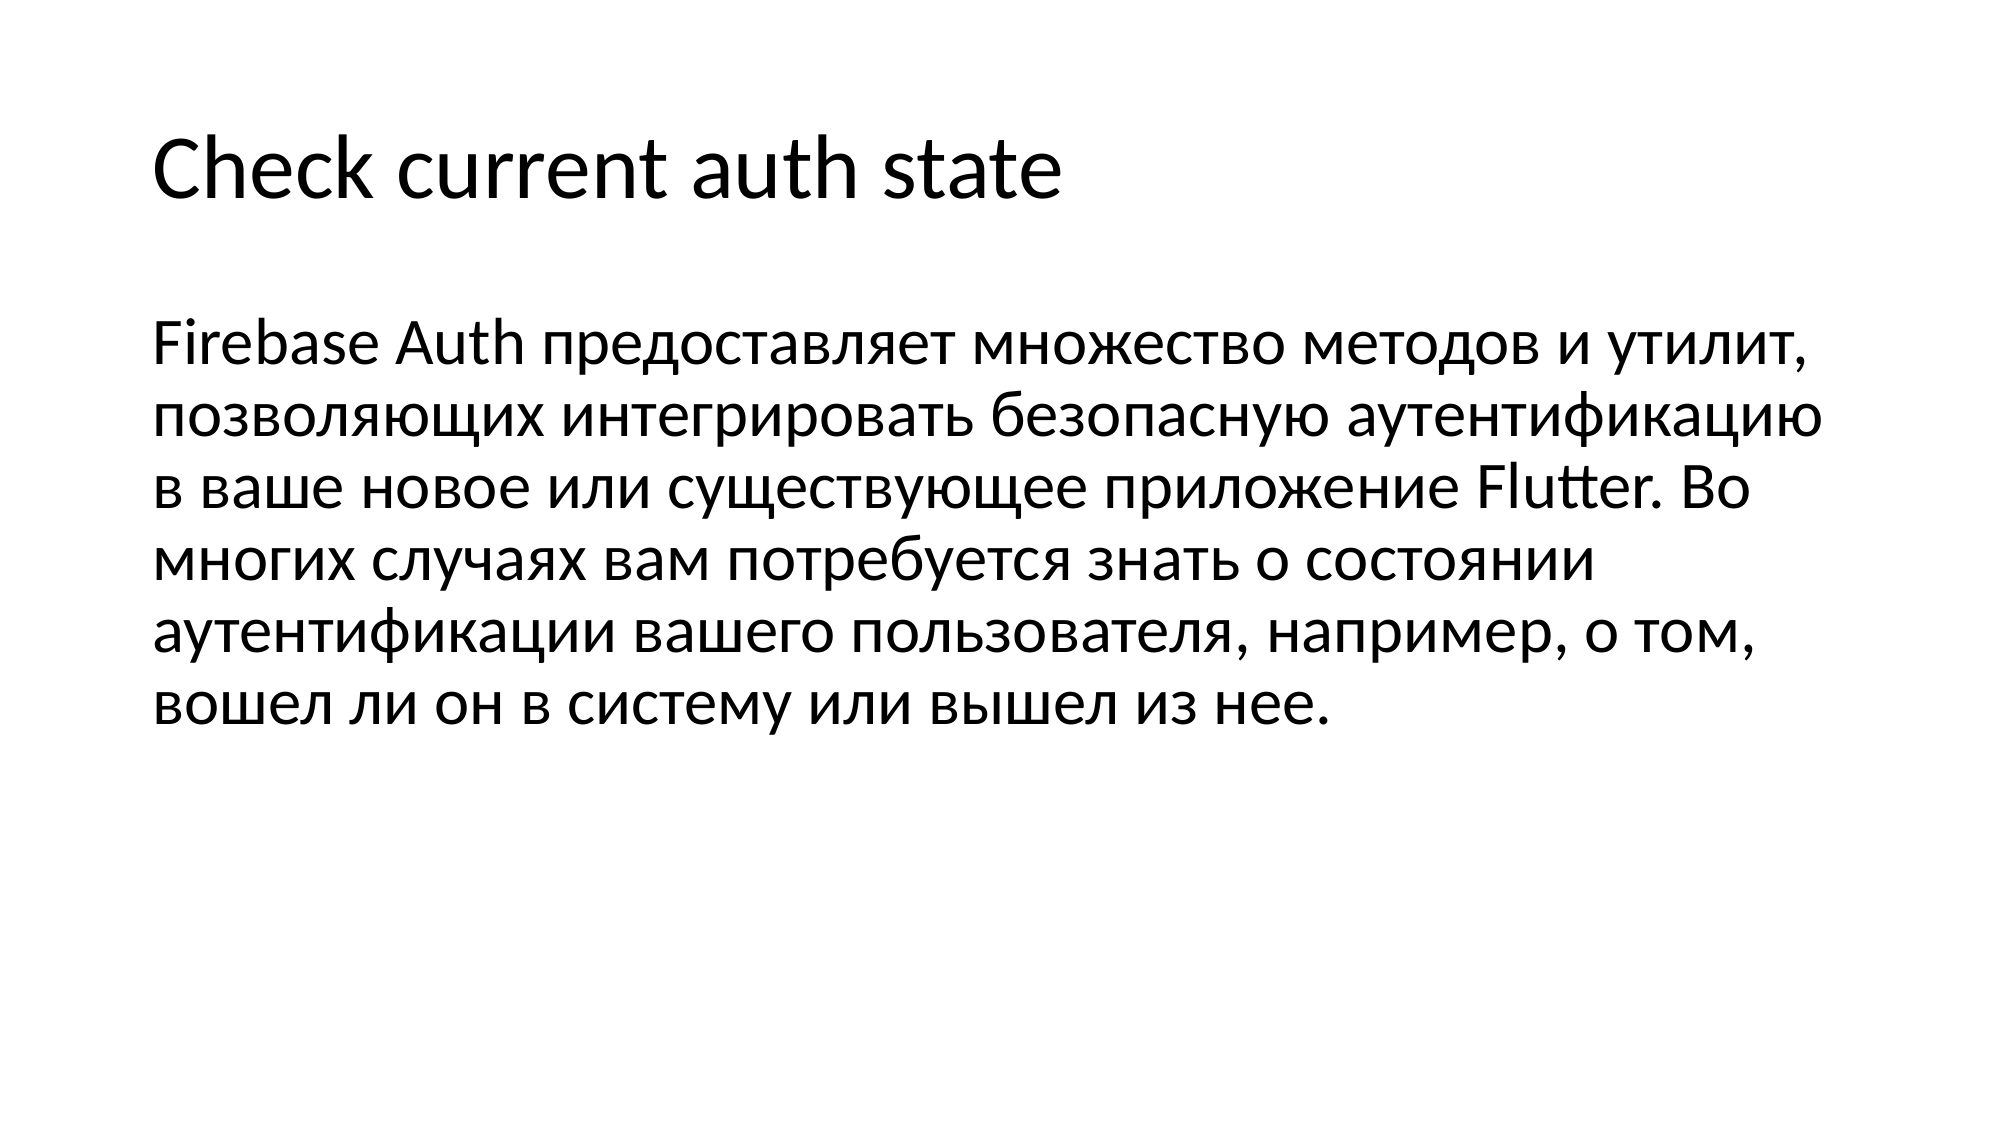

# Check current auth state
Firebase Auth предоставляет множество методов и утилит, позволяющих интегрировать безопасную аутентификацию в ваше новое или существующее приложение Flutter. Во многих случаях вам потребуется знать о состоянии аутентификации вашего пользователя, например, о том, вошел ли он в систему или вышел из нее.